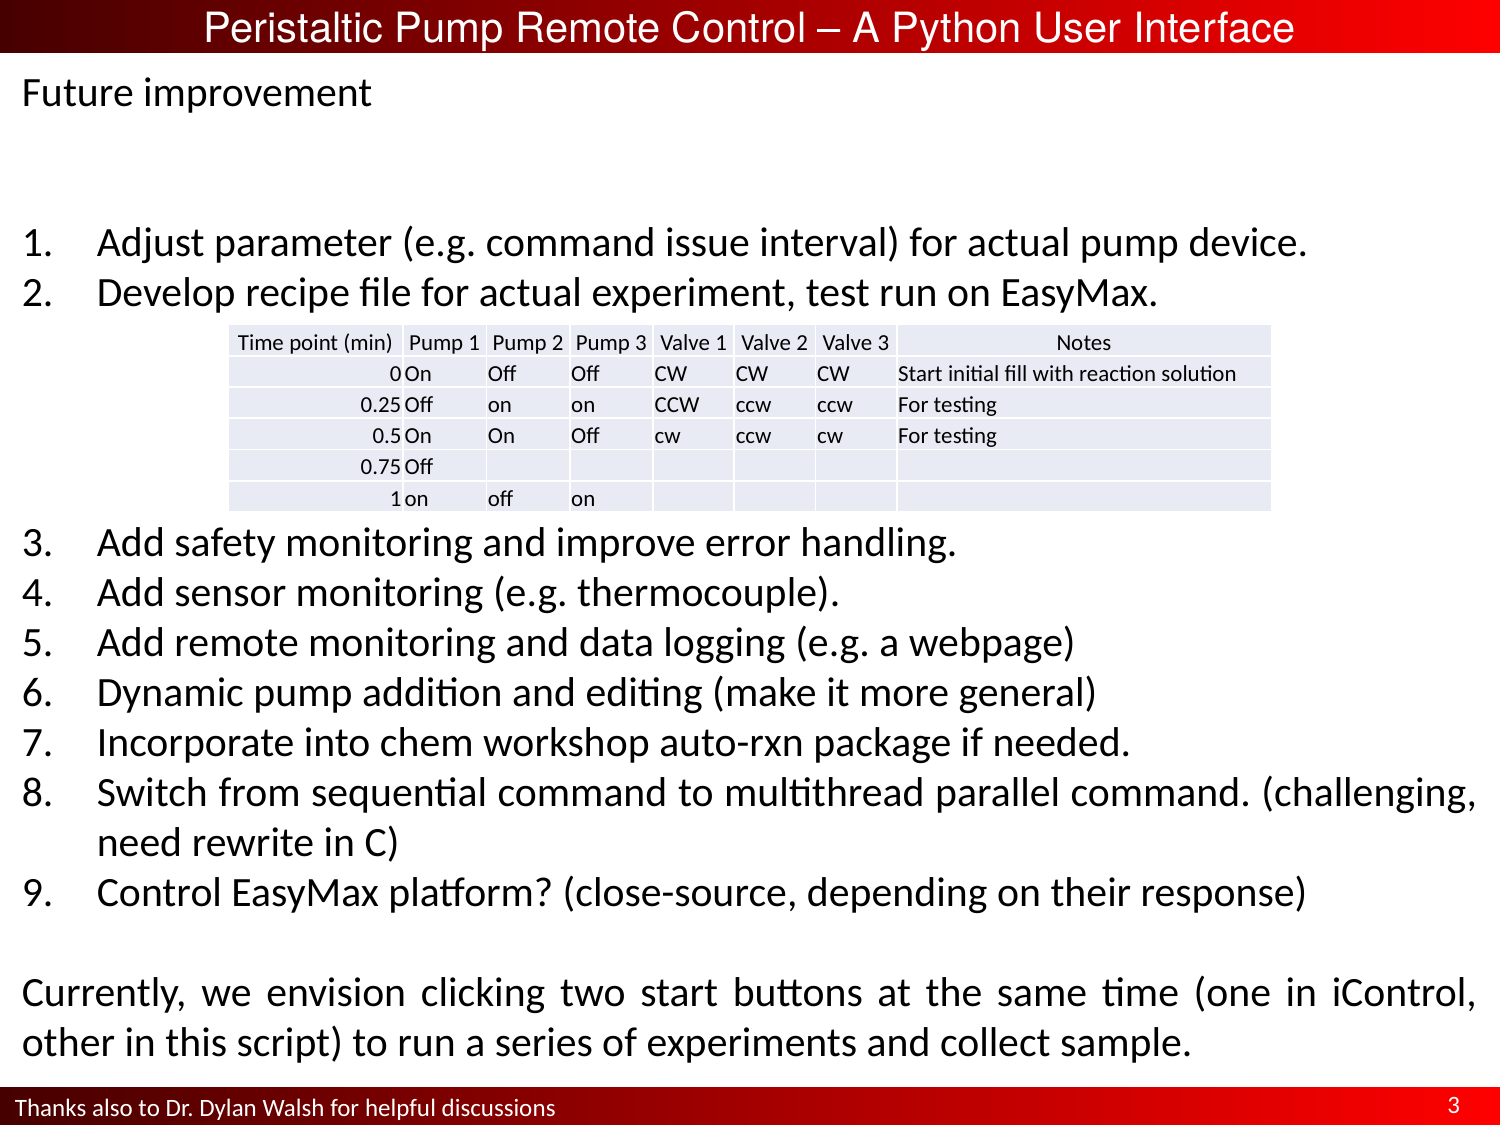

Peristaltic Pump Remote Control – A Python User Interface
Future improvement

Adjust parameter (e.g. command issue interval) for actual pump device.
Develop recipe file for actual experiment, test run on EasyMax.

Add safety monitoring and improve error handling.
Add sensor monitoring (e.g. thermocouple).
Add remote monitoring and data logging (e.g. a webpage)
Dynamic pump addition and editing (make it more general)
Incorporate into chem workshop auto-rxn package if needed.
Switch from sequential command to multithread parallel command. (challenging, need rewrite in C)
Control EasyMax platform? (close-source, depending on their response)

Currently, we envision clicking two start buttons at the same time (one in iControl, other in this script) to run a series of experiments and collect sample.
| Time point (min) | Pump 1 | Pump 2 | Pump 3 | Valve 1 | Valve 2 | Valve 3 | Notes |
| --- | --- | --- | --- | --- | --- | --- | --- |
| 0 | On | Off | Off | CW | CW | CW | Start initial fill with reaction solution |
| 0.25 | Off | on | on | CCW | ccw | ccw | For testing |
| 0.5 | On | On | Off | cw | ccw | cw | For testing |
| 0.75 | Off |  |  |  |  |  |  |
| 1 | on | off | on |  |  |  |  |
3
Thanks also to Dr. Dylan Walsh for helpful discussions